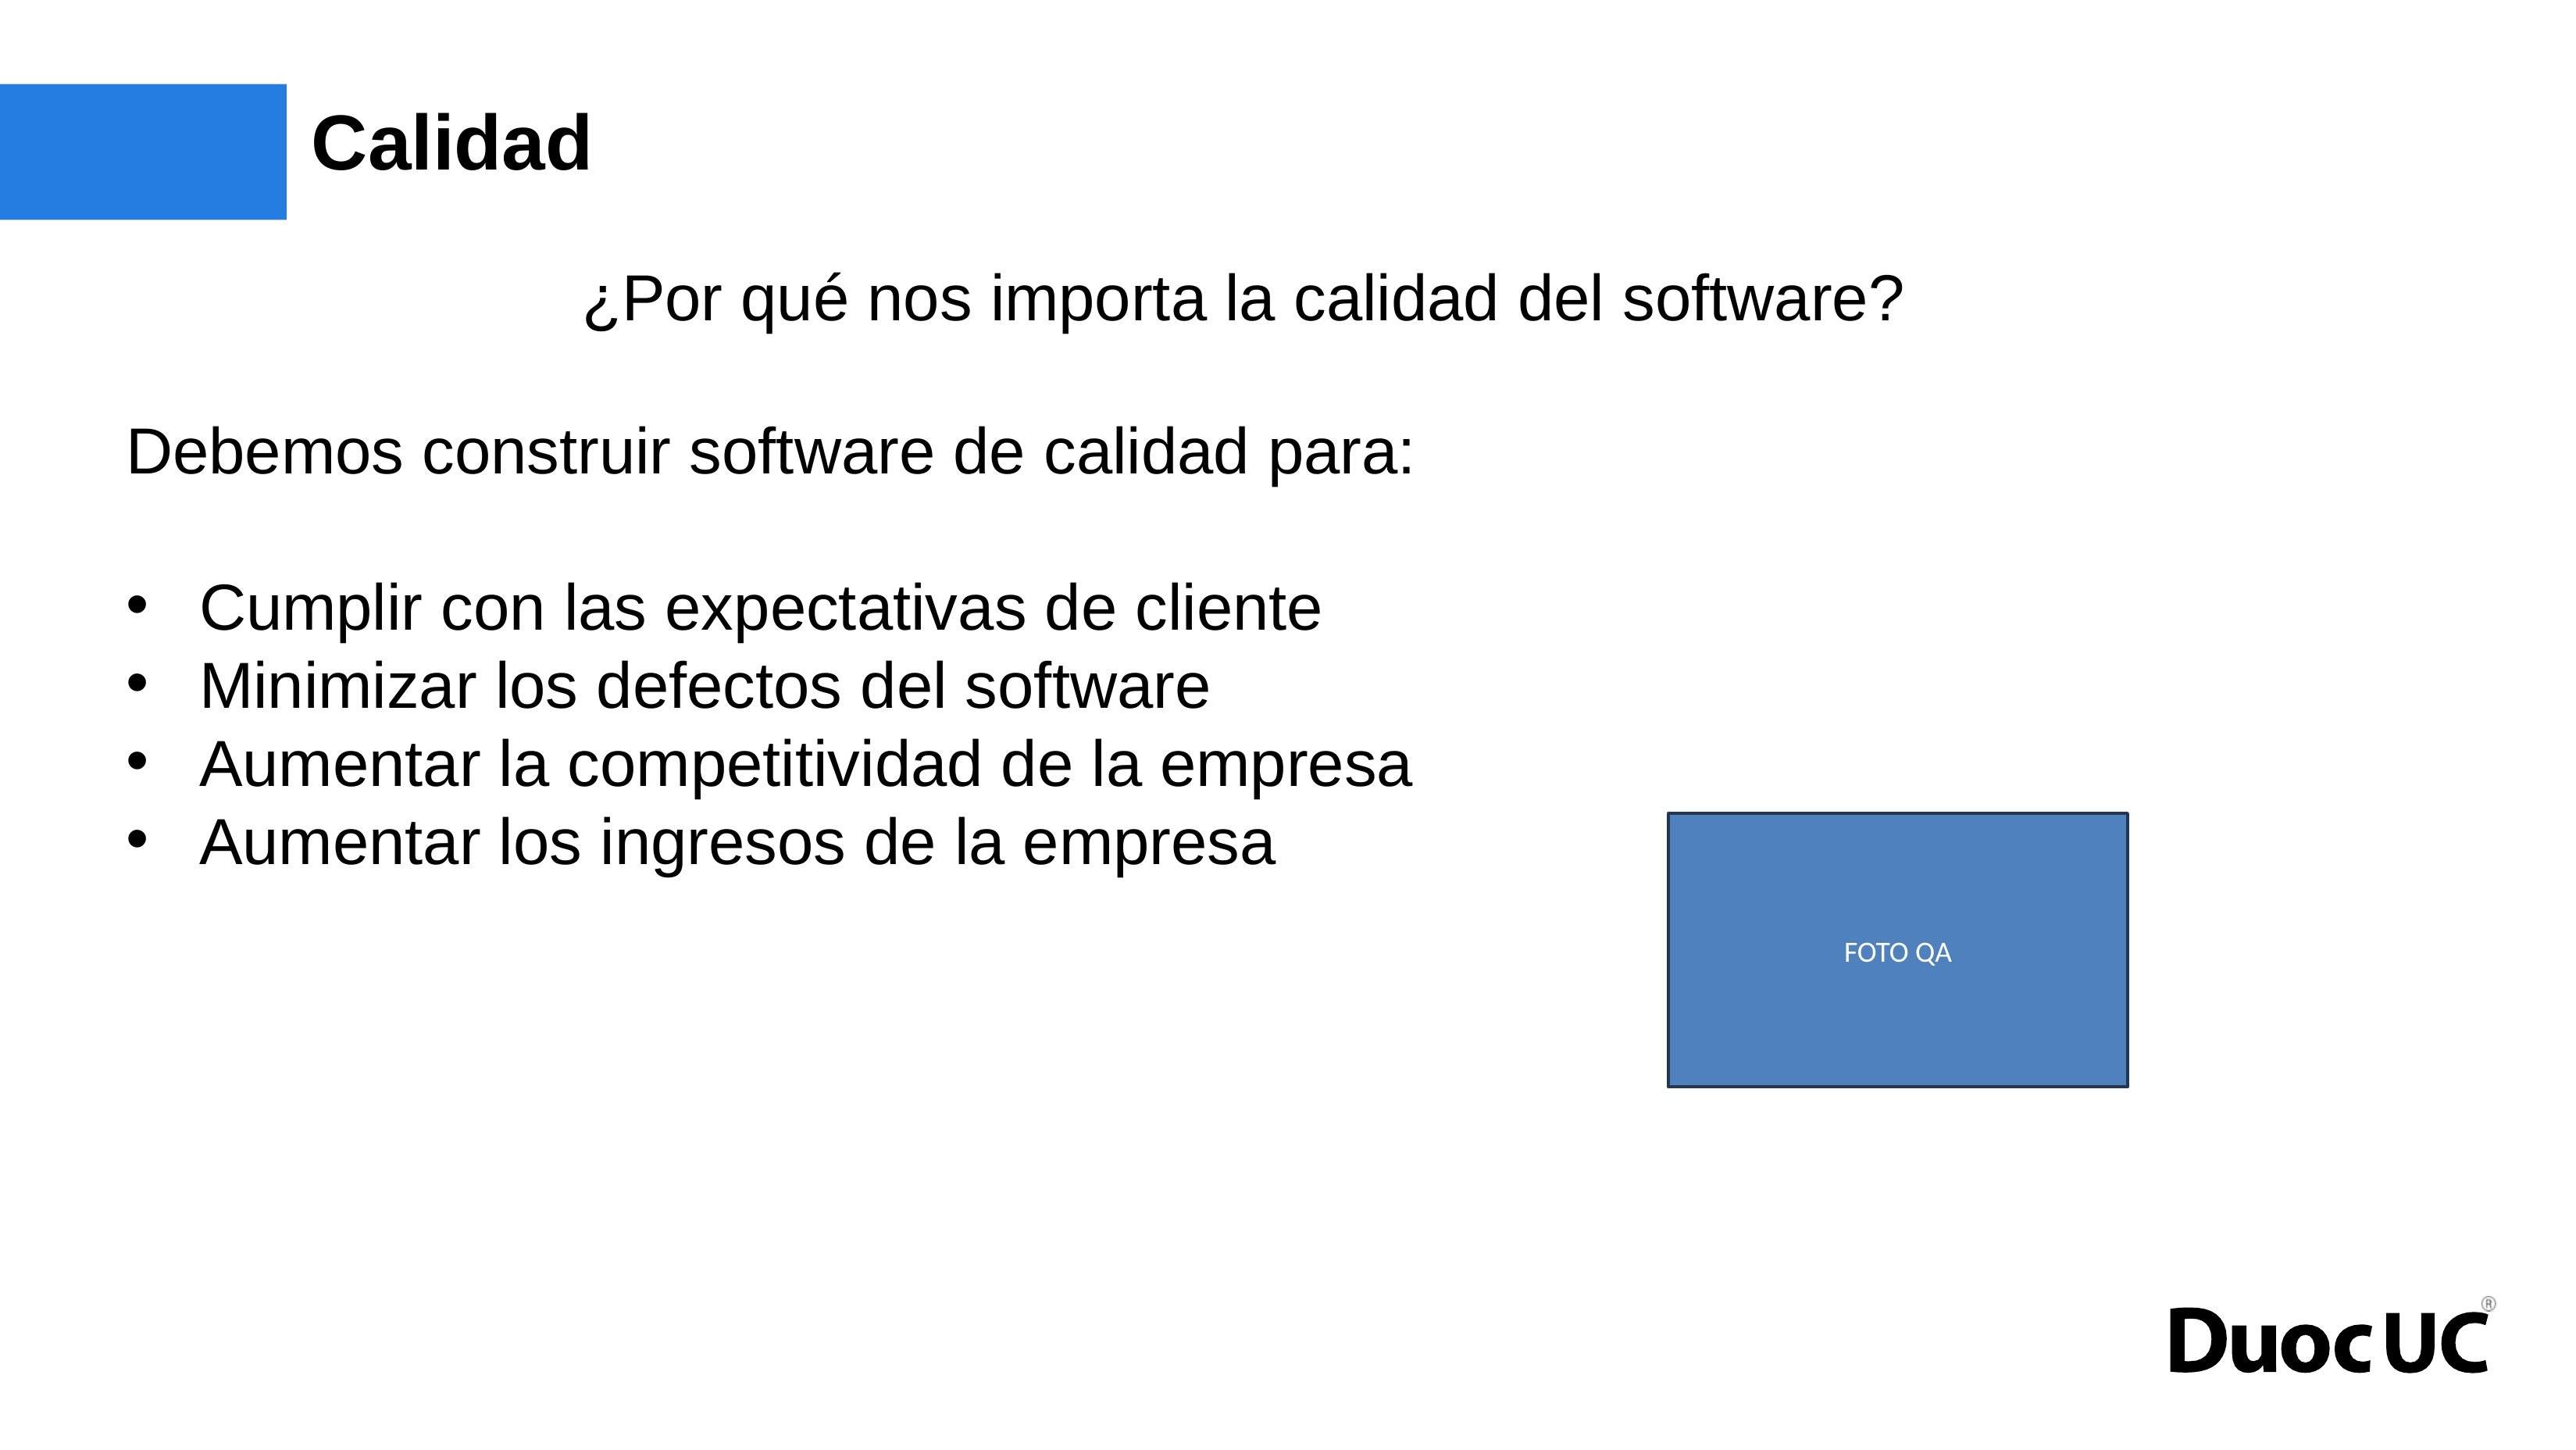

# Calidad
¿Por qué nos importa la calidad del software?
Debemos construir software de calidad para:

Cumplir con las expectativas de cliente
Minimizar los defectos del software
Aumentar la competitividad de la empresa
Aumentar los ingresos de la empresa
FOTO QA